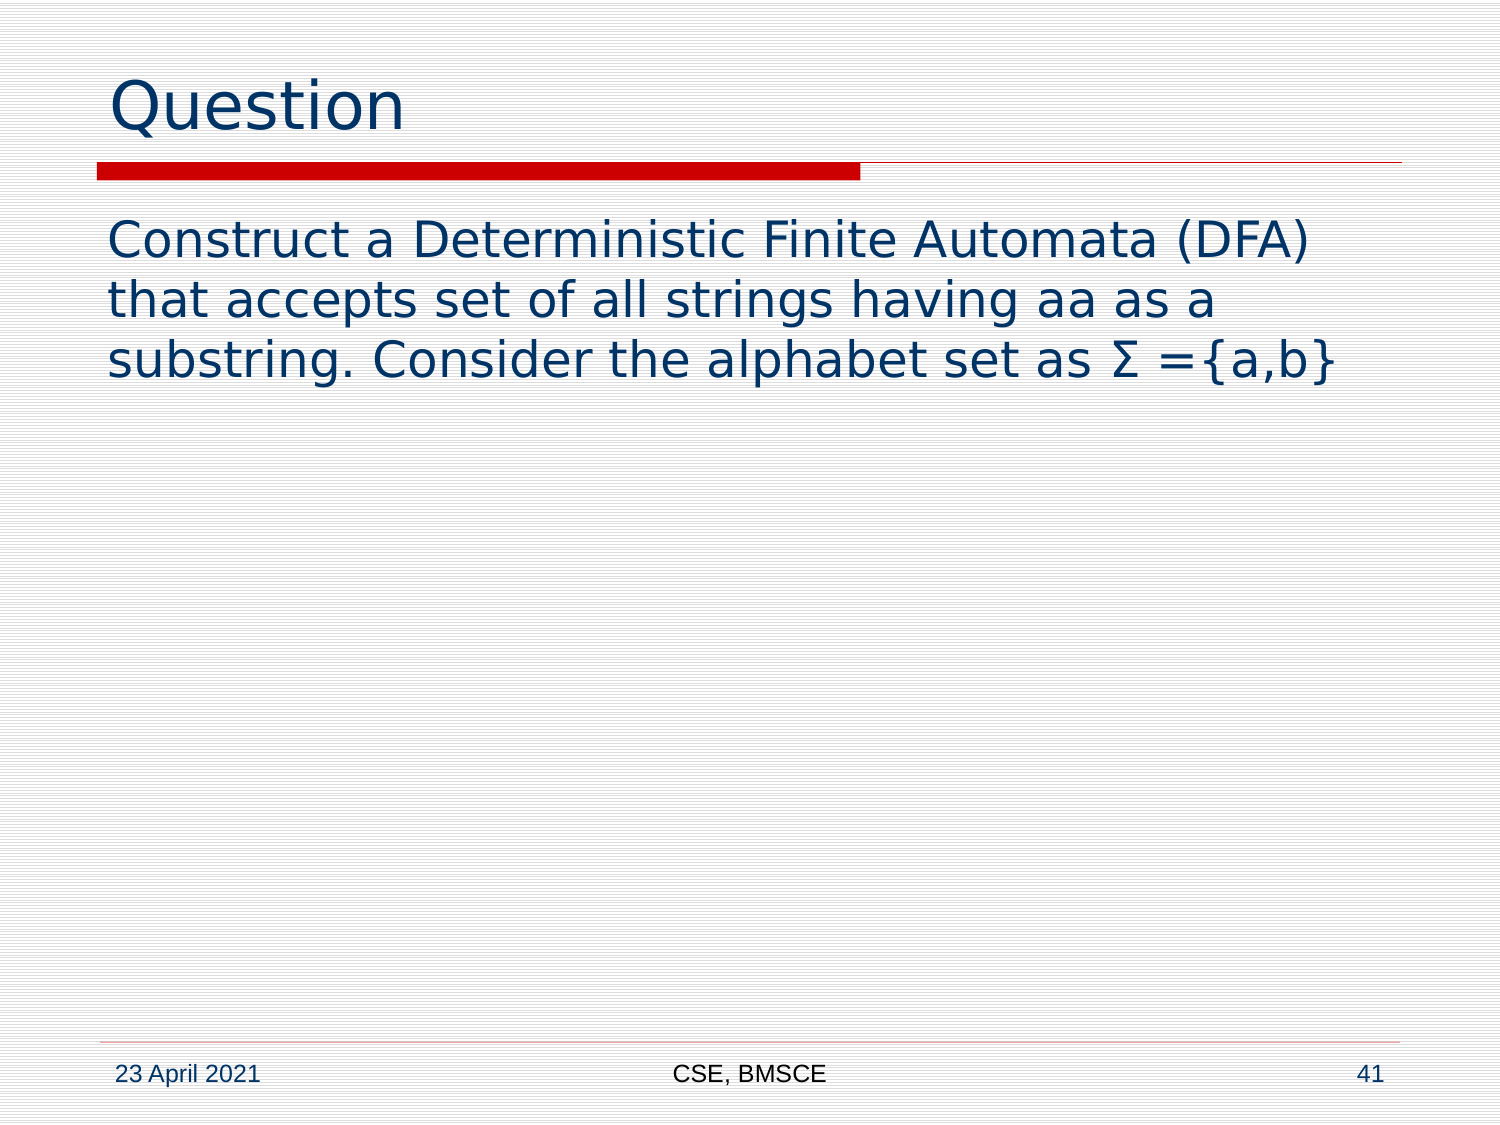

# Question
Construct a Deterministic Finite Automata (DFA) that accepts set of all strings having aa as a substring. Consider the alphabet set as Σ ={a,b}

CSE, BMSCE
41
23 April 2021